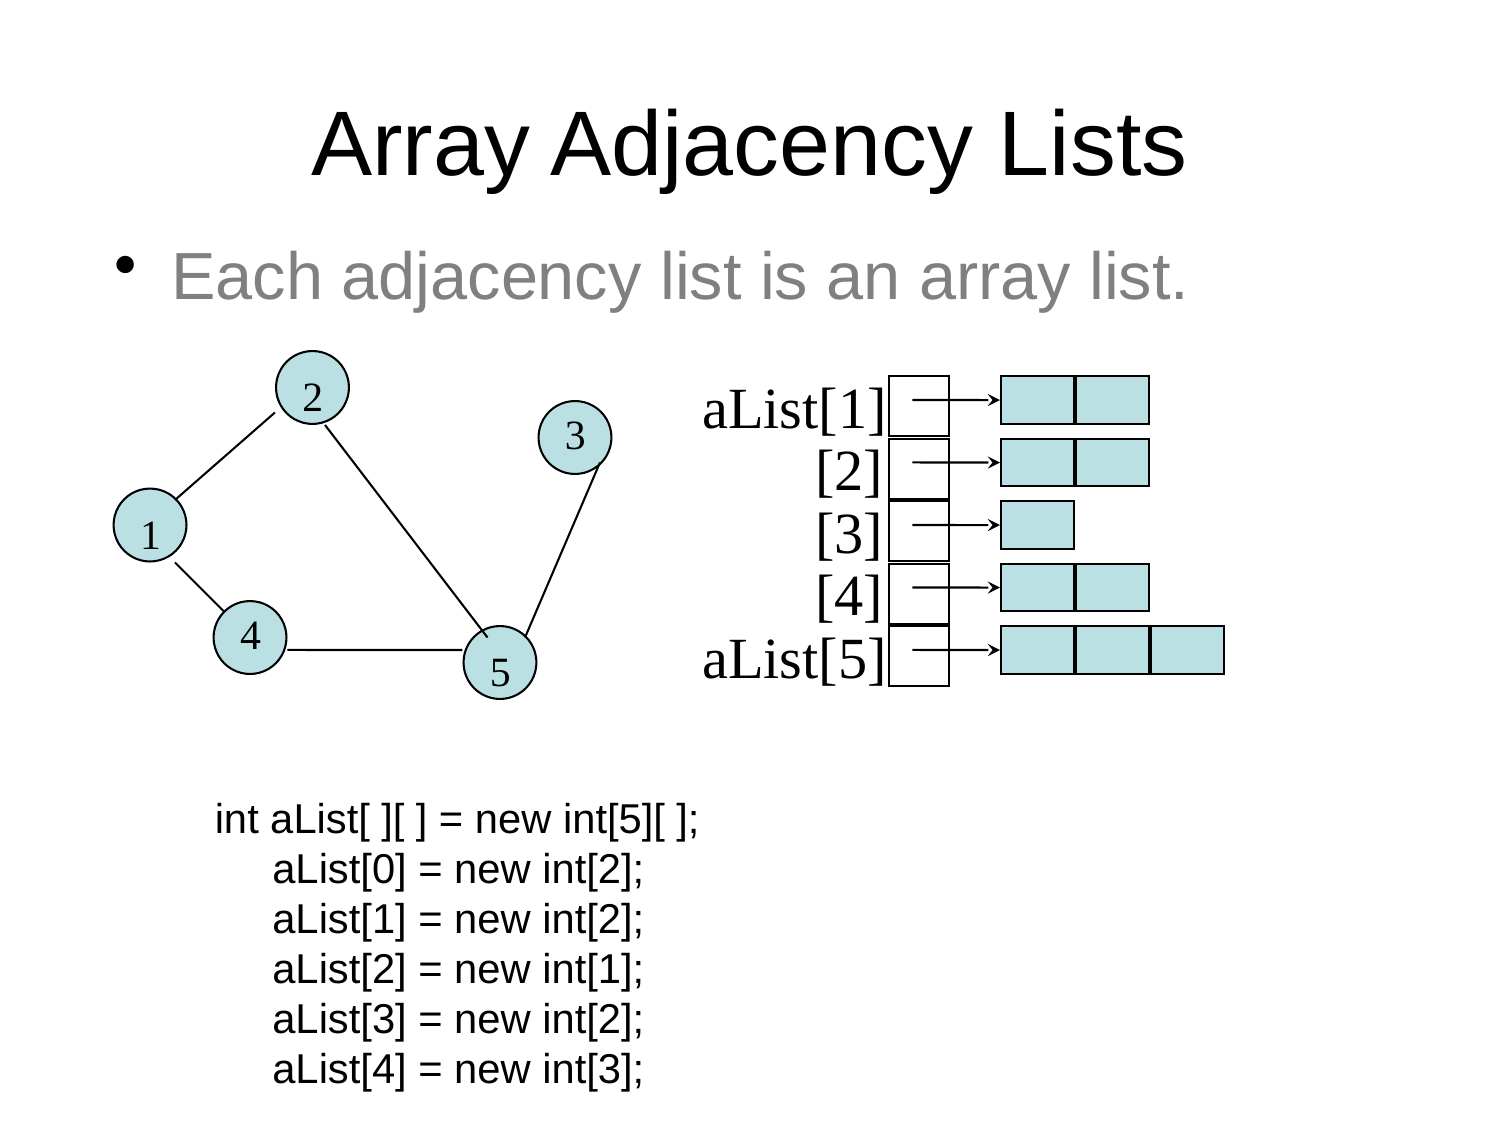

# Array Adjacency Lists
Each adjacency list is an array list.

2
aList[1]
2
4

3

[2]
1
5

[3]
5

1

[4]
5
1

4

aList[5]
2
4
3

5

int aList[ ][ ] = new int[5][ ];
     aList[0] = new int[2];
     aList[1] = new int[2];
     aList[2] = new int[1];
     aList[3] = new int[2];
     aList[4] = new int[3];